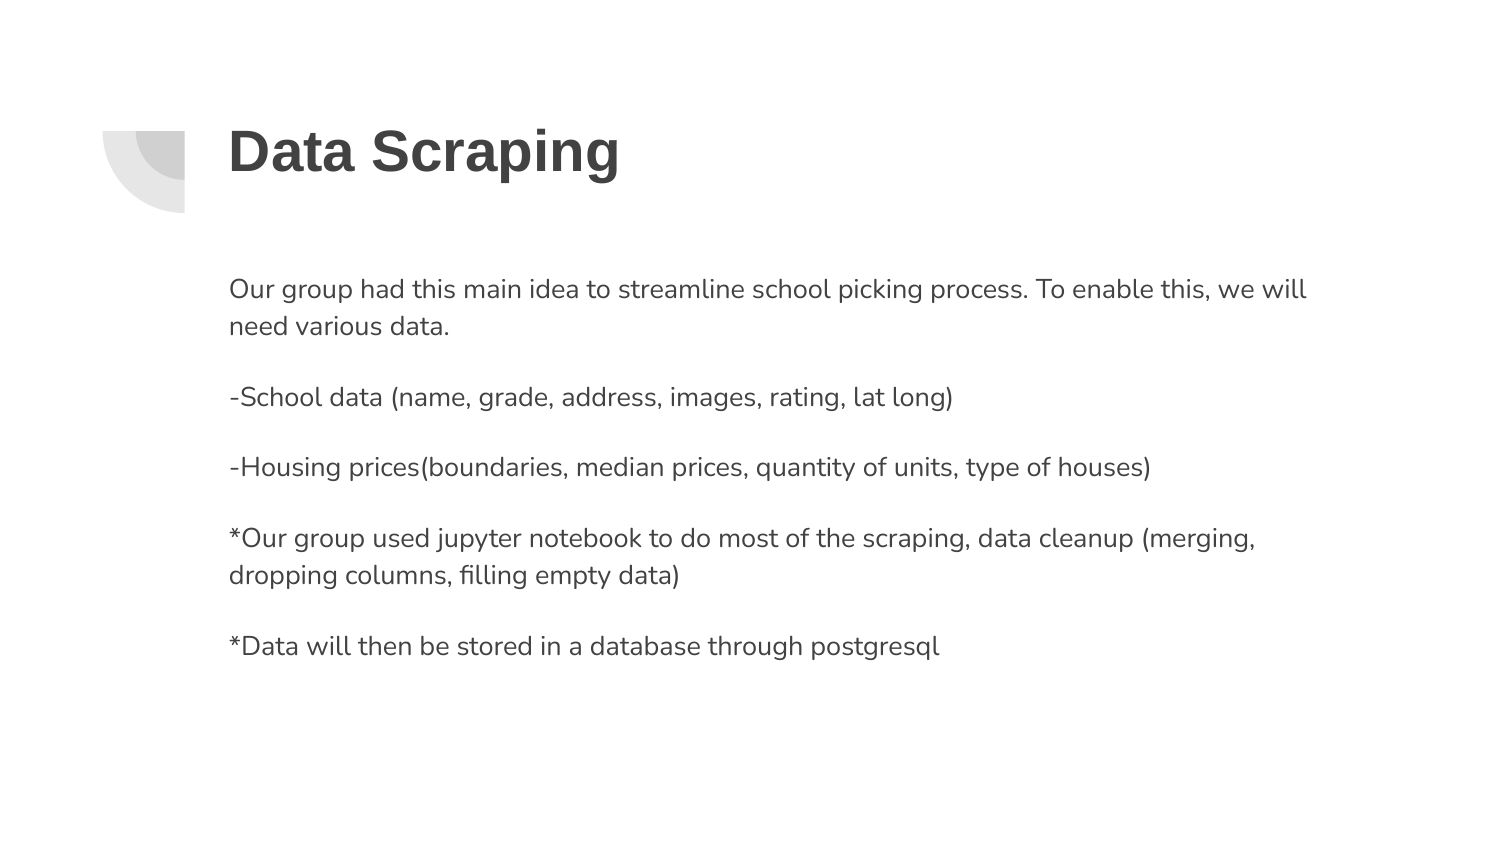

# Data Scraping
Our group had this main idea to streamline school picking process. To enable this, we will need various data.
-School data (name, grade, address, images, rating, lat long)
-Housing prices(boundaries, median prices, quantity of units, type of houses)
*Our group used jupyter notebook to do most of the scraping, data cleanup (merging, dropping columns, filling empty data)
*Data will then be stored in a database through postgresql